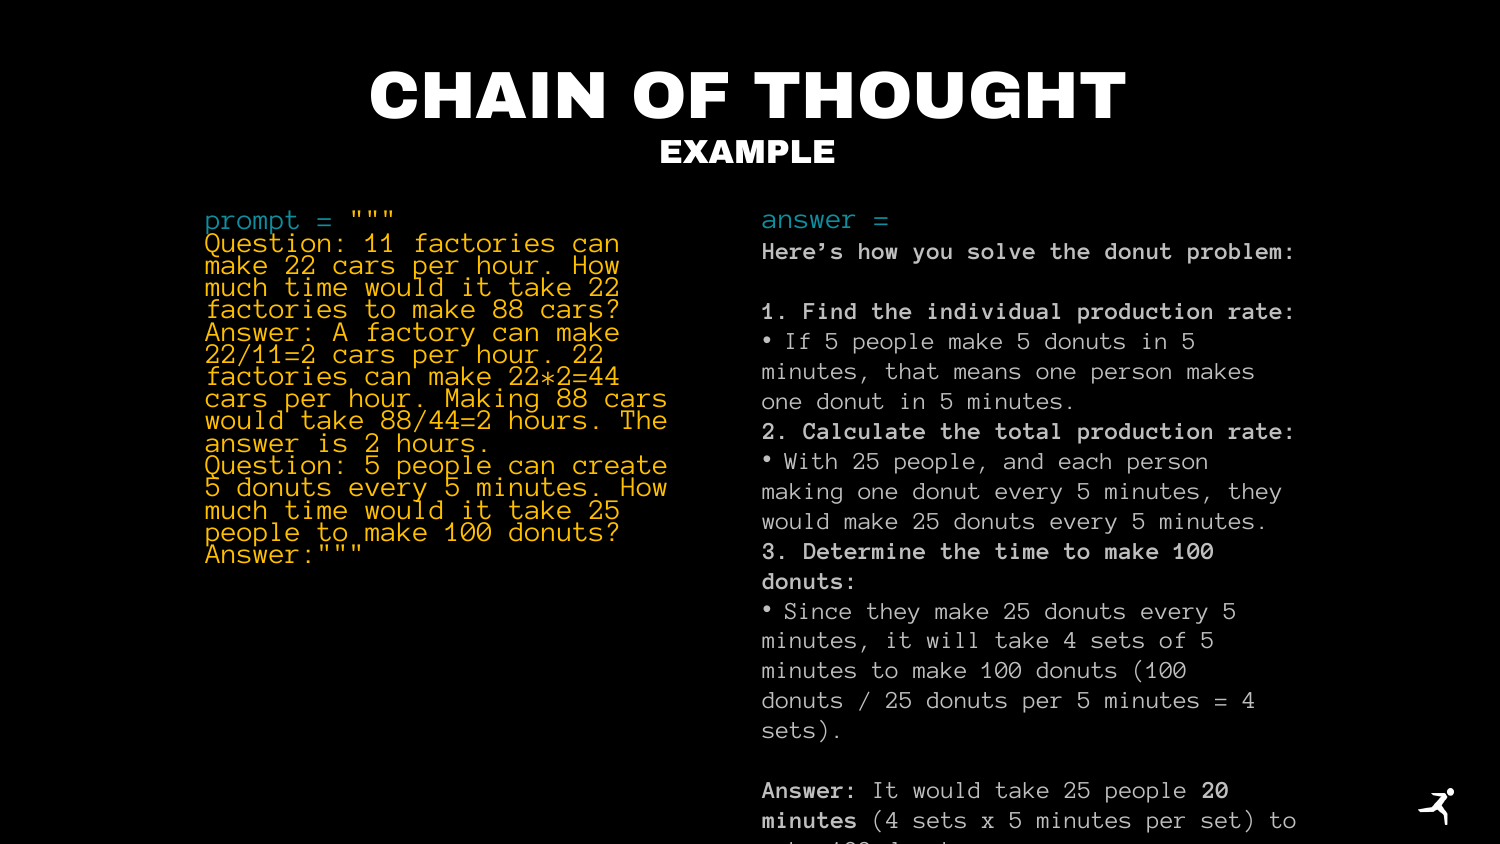

# Chain Of thought
Example
answer =
Here’s how you solve the donut problem:

1. Find the individual production rate:
 If 5 people make 5 donuts in 5 minutes, that means one person makes one donut in 5 minutes.
2. Calculate the total production rate:
 With 25 people, and each person making one donut every 5 minutes, they would make 25 donuts every 5 minutes.
3. Determine the time to make 100 donuts:
 Since they make 25 donuts every 5 minutes, it will take 4 sets of 5 minutes to make 100 donuts (100 donuts / 25 donuts per 5 minutes = 4 sets).

Answer: It would take 25 people 20 minutes (4 sets x 5 minutes per set) to make 100 donuts.
prompt = """
Question: 11 factories can make 22 cars per hour. How much time would it take 22 factories to make 88 cars?
Answer: A factory can make 22/11=2 cars per hour. 22 factories can make 22*2=44 cars per hour. Making 88 cars would take 88/44=2 hours. The answer is 2 hours.
Question: 5 people can create 5 donuts every 5 minutes. How much time would it take 25 people to make 100 donuts?
Answer:"""